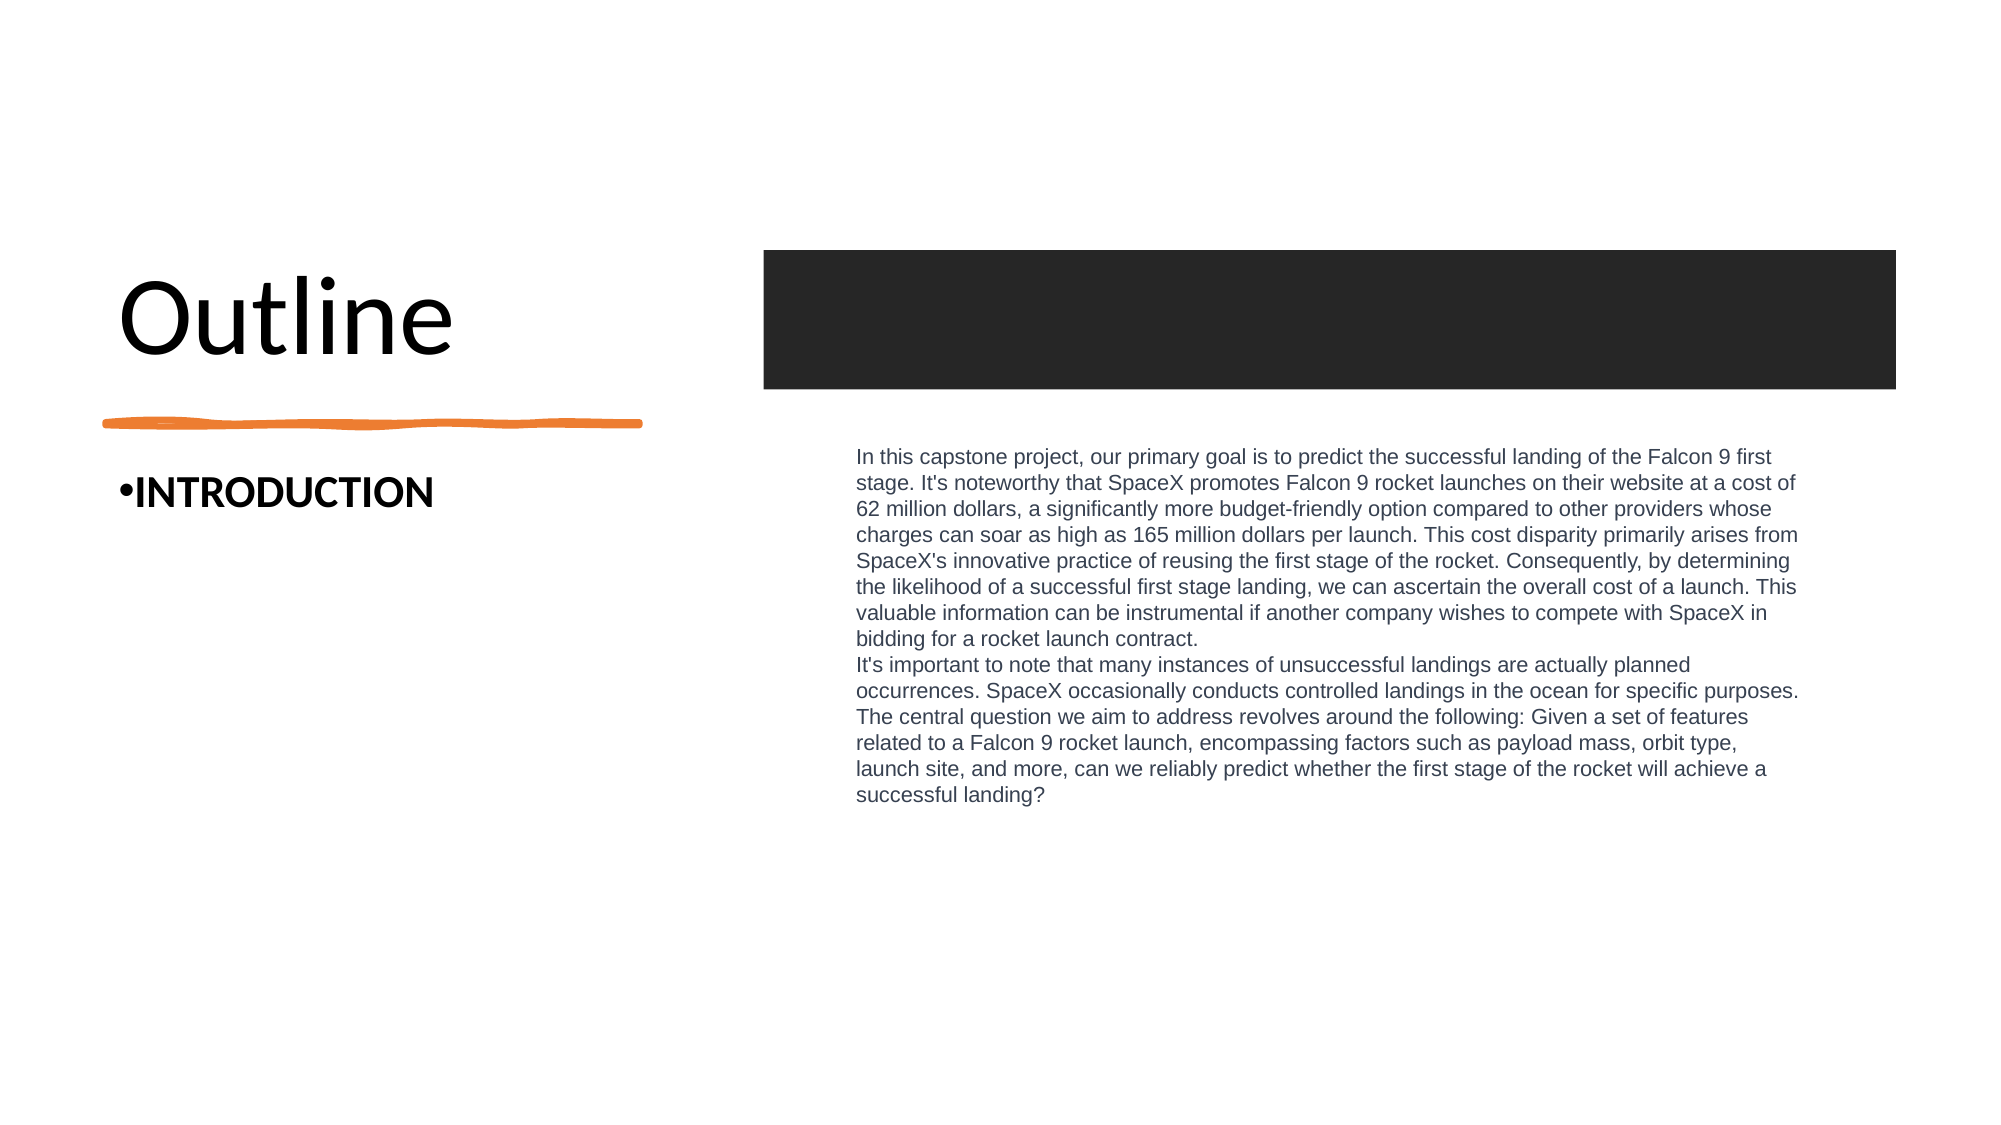

# Outline

In this capstone project, our primary goal is to predict the successful landing of the Falcon 9 first stage. It's noteworthy that SpaceX promotes Falcon 9 rocket launches on their website at a cost of 62 million dollars, a significantly more budget-friendly option compared to other providers whose charges can soar as high as 165 million dollars per launch. This cost disparity primarily arises from SpaceX's innovative practice of reusing the first stage of the rocket. Consequently, by determining the likelihood of a successful first stage landing, we can ascertain the overall cost of a launch. This valuable information can be instrumental if another company wishes to compete with SpaceX in bidding for a rocket launch contract.
It's important to note that many instances of unsuccessful landings are actually planned occurrences. SpaceX occasionally conducts controlled landings in the ocean for specific purposes.
The central question we aim to address revolves around the following: Given a set of features related to a Falcon 9 rocket launch, encompassing factors such as payload mass, orbit type, launch site, and more, can we reliably predict whether the first stage of the rocket will achieve a successful landing?

INTRODUCTION